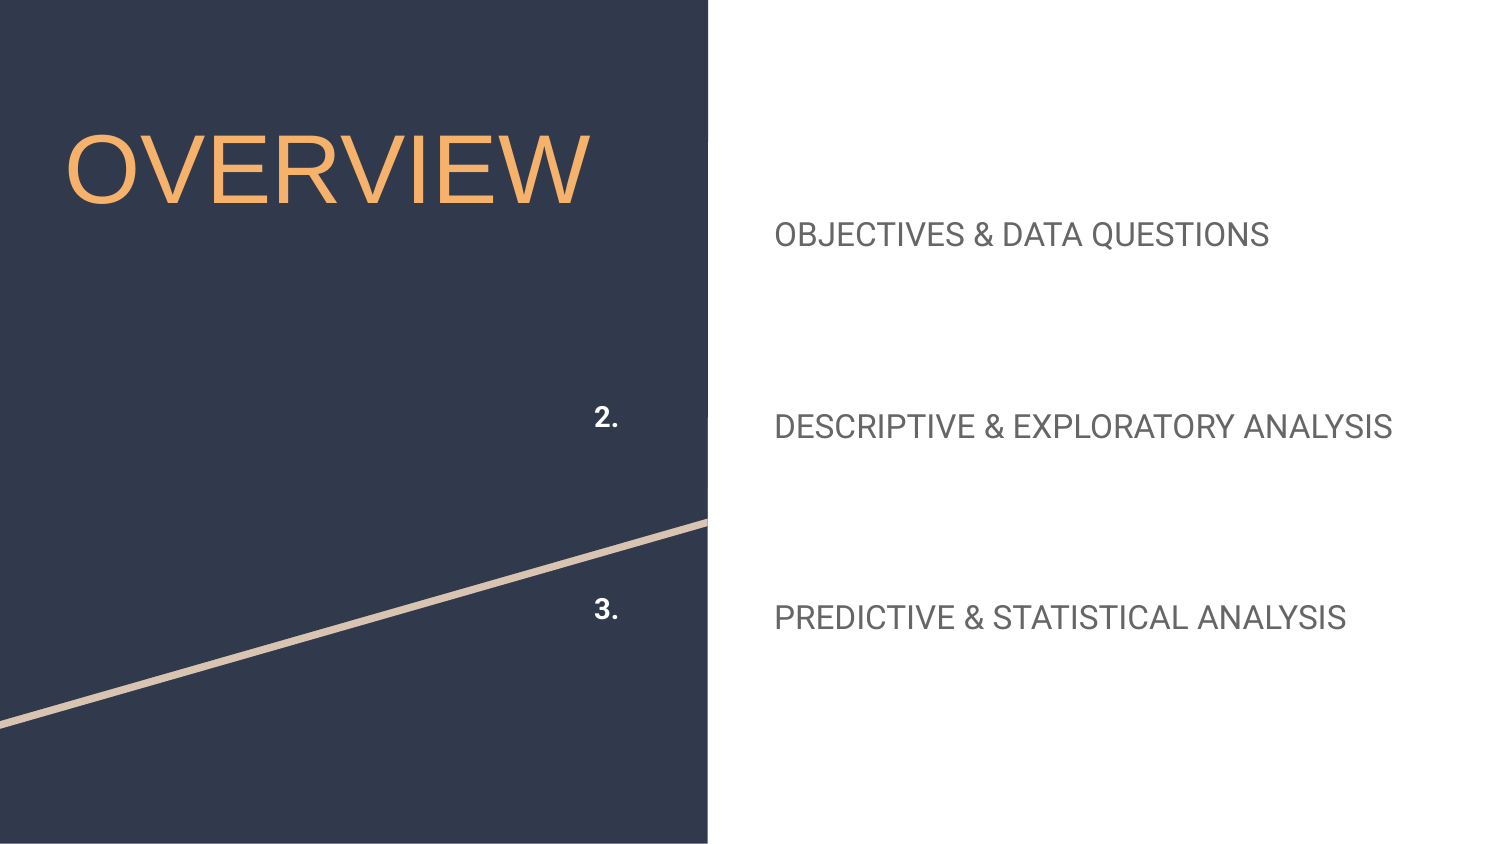

# OVERVIEW

OBJECTIVES & DATA QUESTIONS
2.
DESCRIPTIVE & EXPLORATORY ANALYSIS
3.
PREDICTIVE & STATISTICAL ANALYSIS